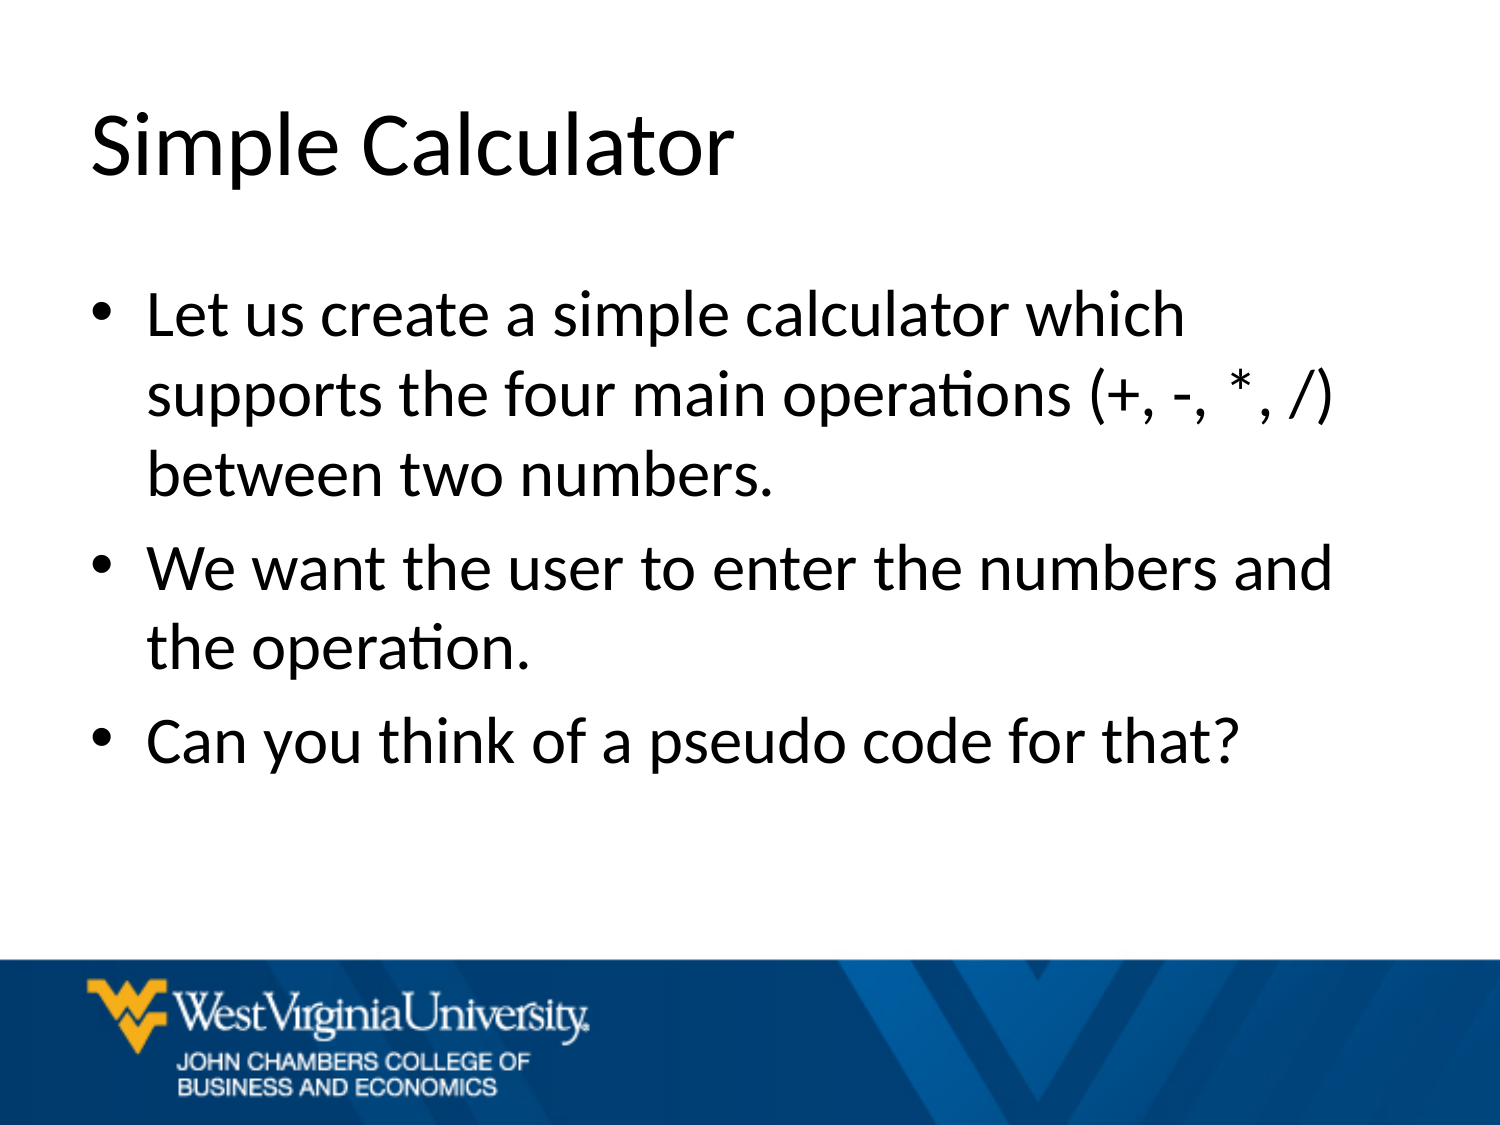

# Simple Calculator
Let us create a simple calculator which supports the four main operations (+, -, *, /) between two numbers.
We want the user to enter the numbers and the operation.
Can you think of a pseudo code for that?